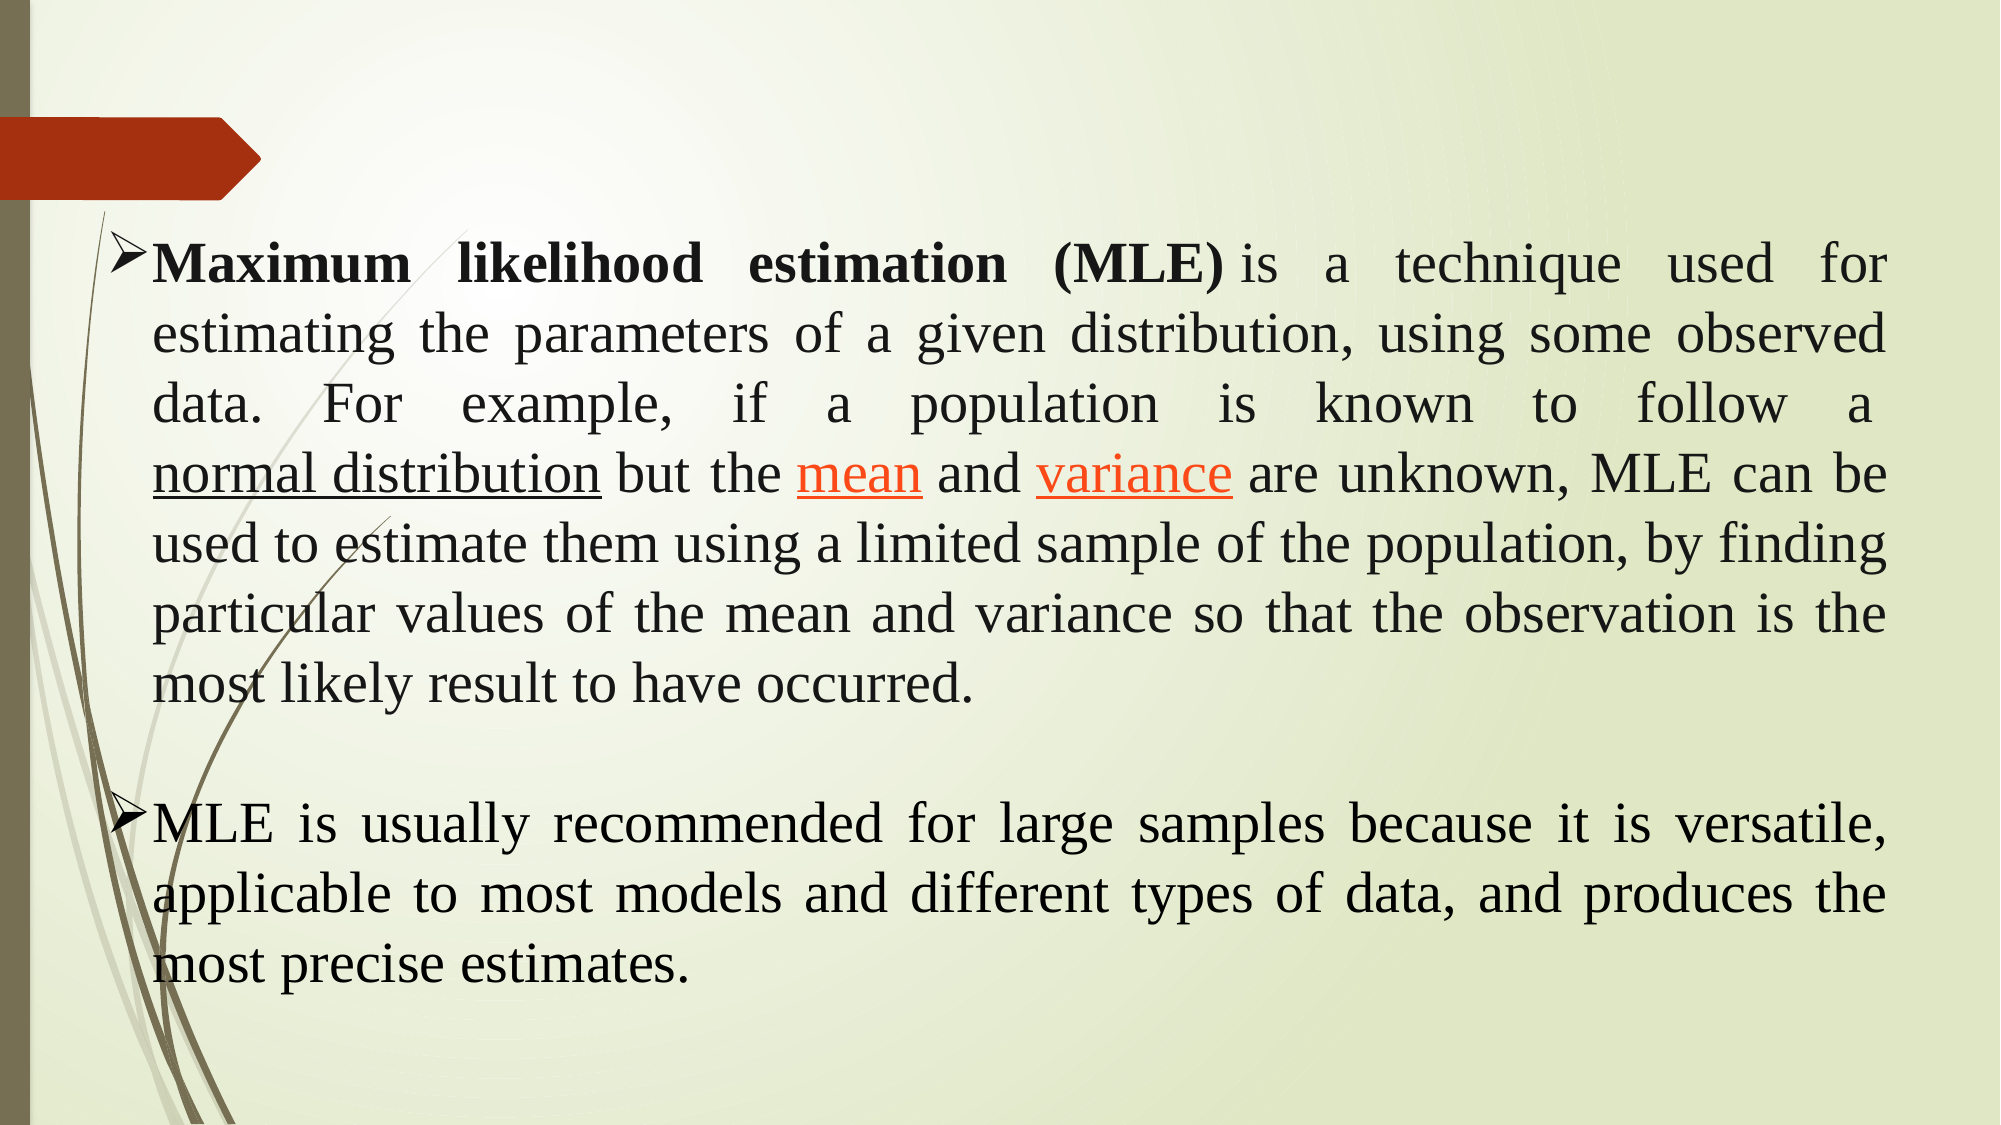

Maximum likelihood estimation (MLE) is a technique used for estimating the parameters of a given distribution, using some observed data. For example, if a population is known to follow a normal distribution but the mean and variance are unknown, MLE can be used to estimate them using a limited sample of the population, by finding particular values of the mean and variance so that the observation is the most likely result to have occurred.

MLE is usually recommended for large samples because it is versatile, applicable to most models and different types of data, and produces the most precise estimates.